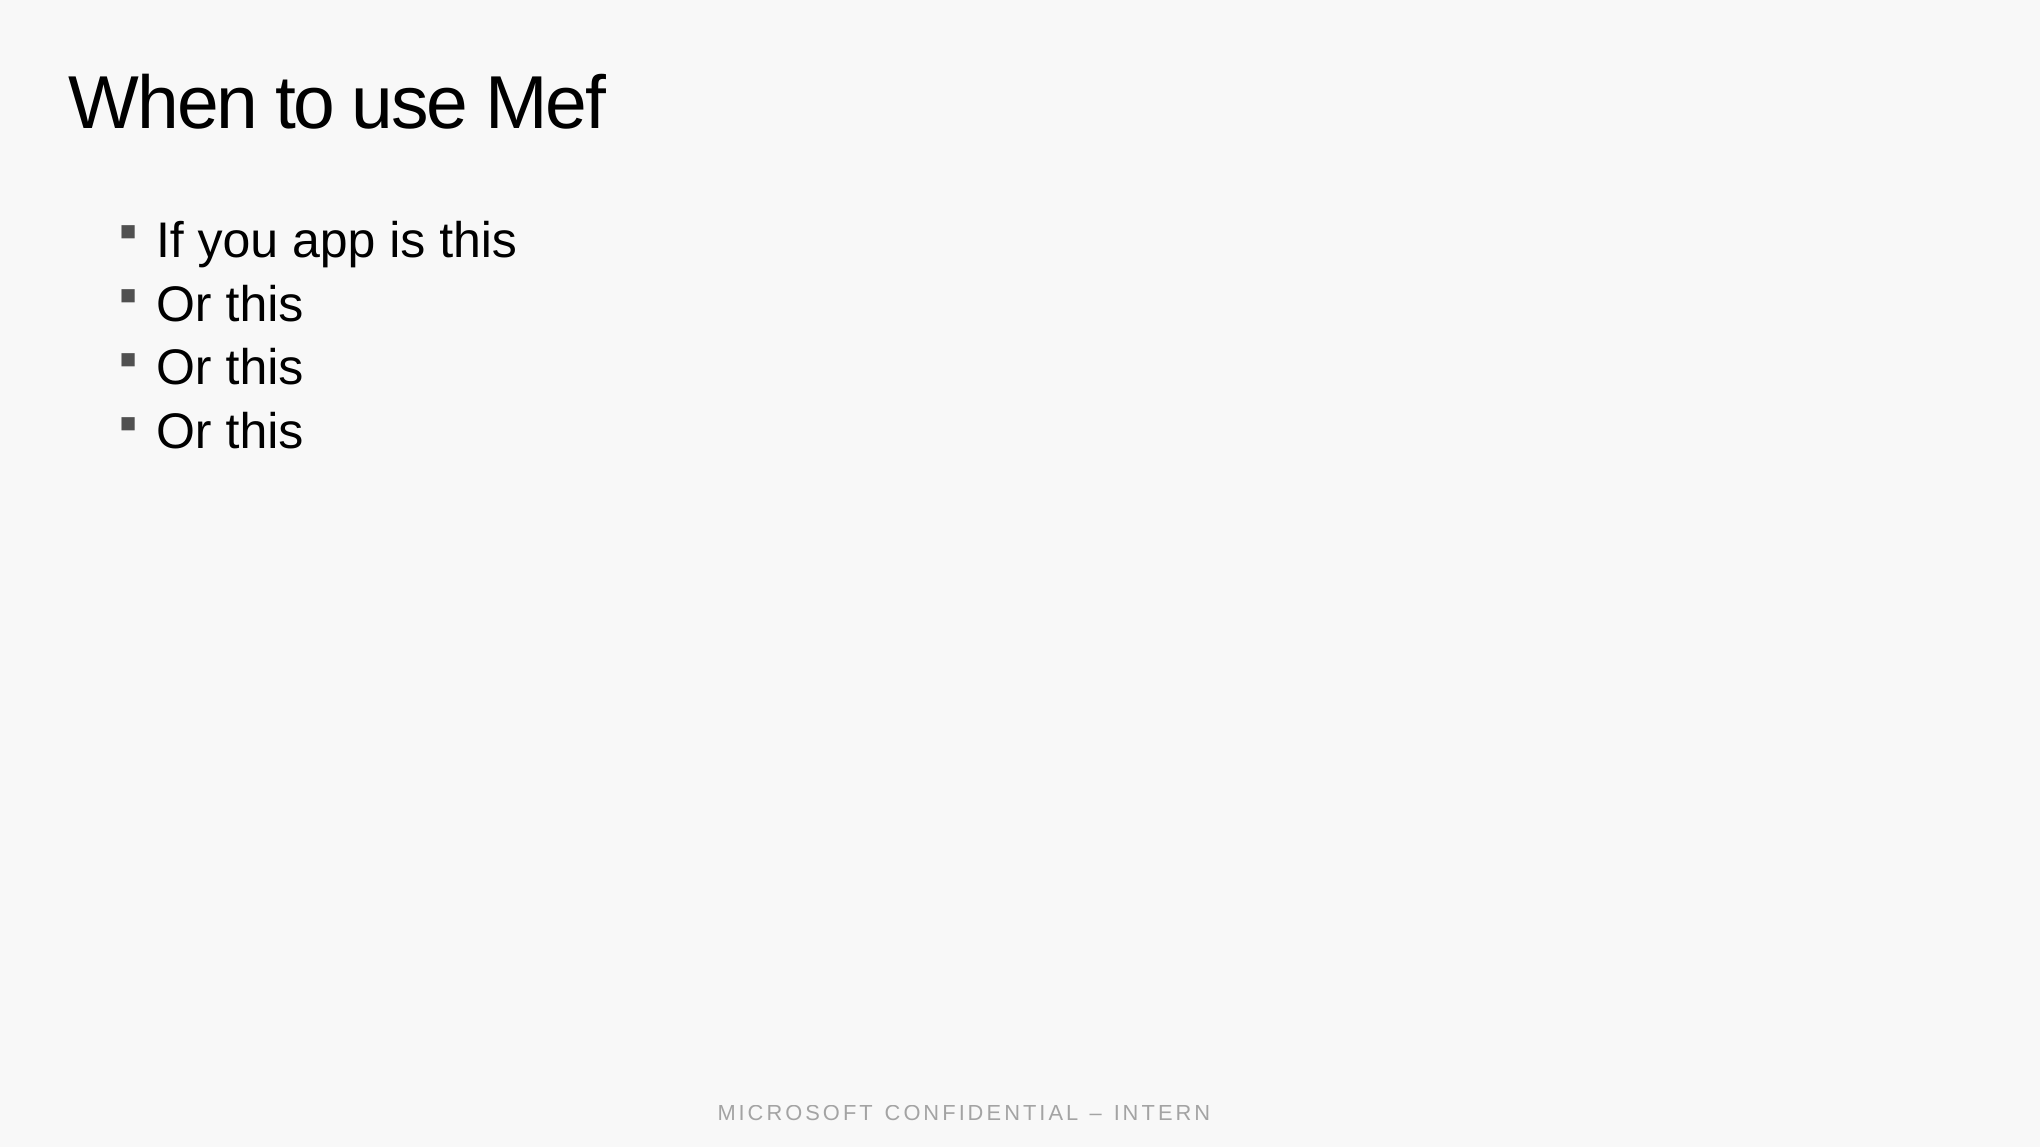

# When to use Mef
If you app is this
Or this
Or this
Or this